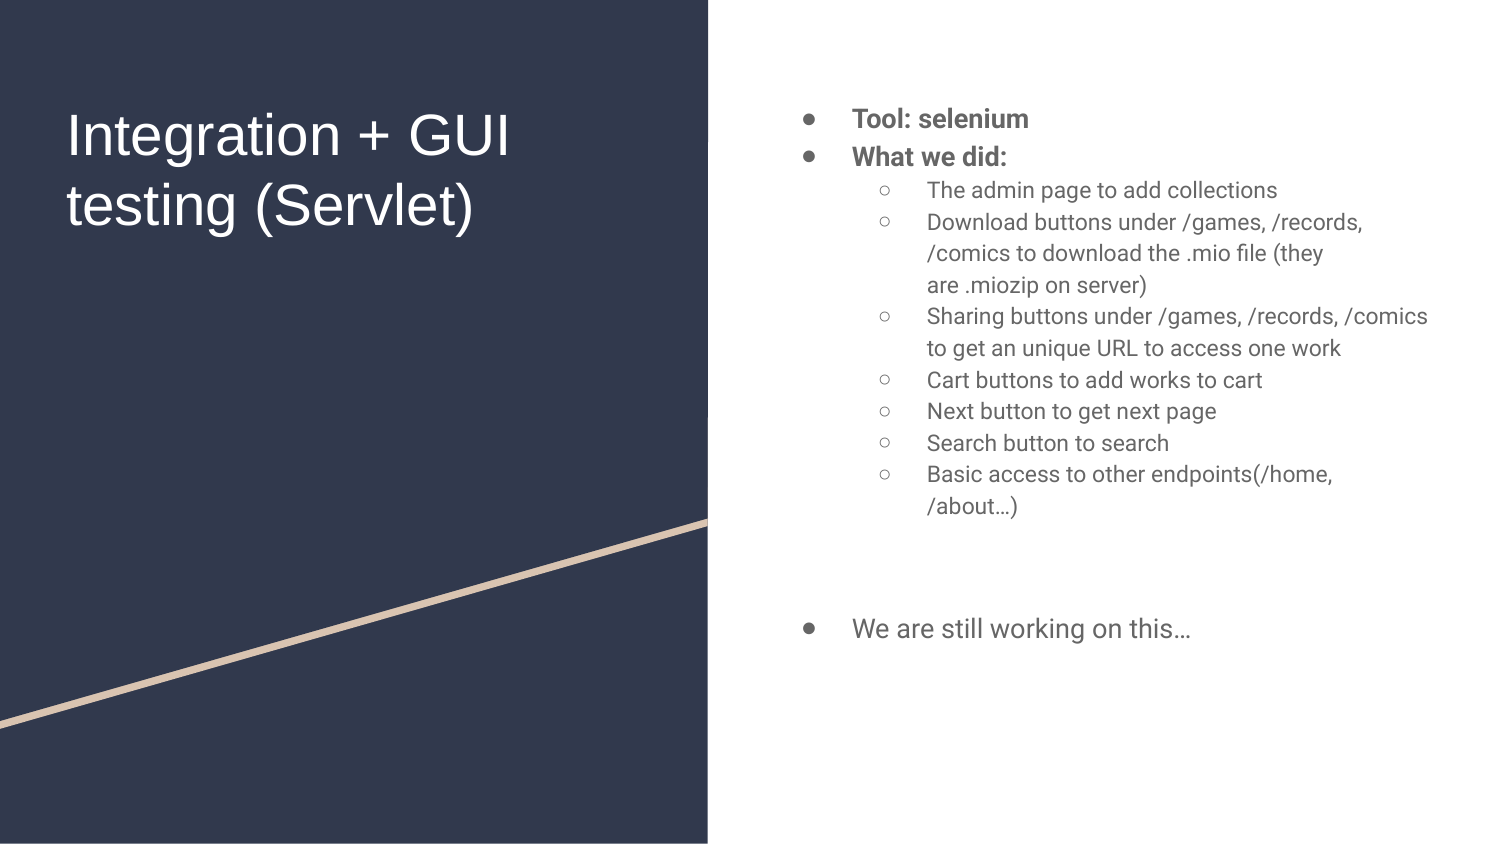

# Integration + GUI testing (Servlet)
Tool: selenium
What we did:
The admin page to add collections
Download buttons under /games, /records, /comics to download the .mio file (they are .miozip on server)
Sharing buttons under /games, /records, /comics to get an unique URL to access one work
Cart buttons to add works to cart
Next button to get next page
Search button to search
Basic access to other endpoints(/home, /about…)

We are still working on this…